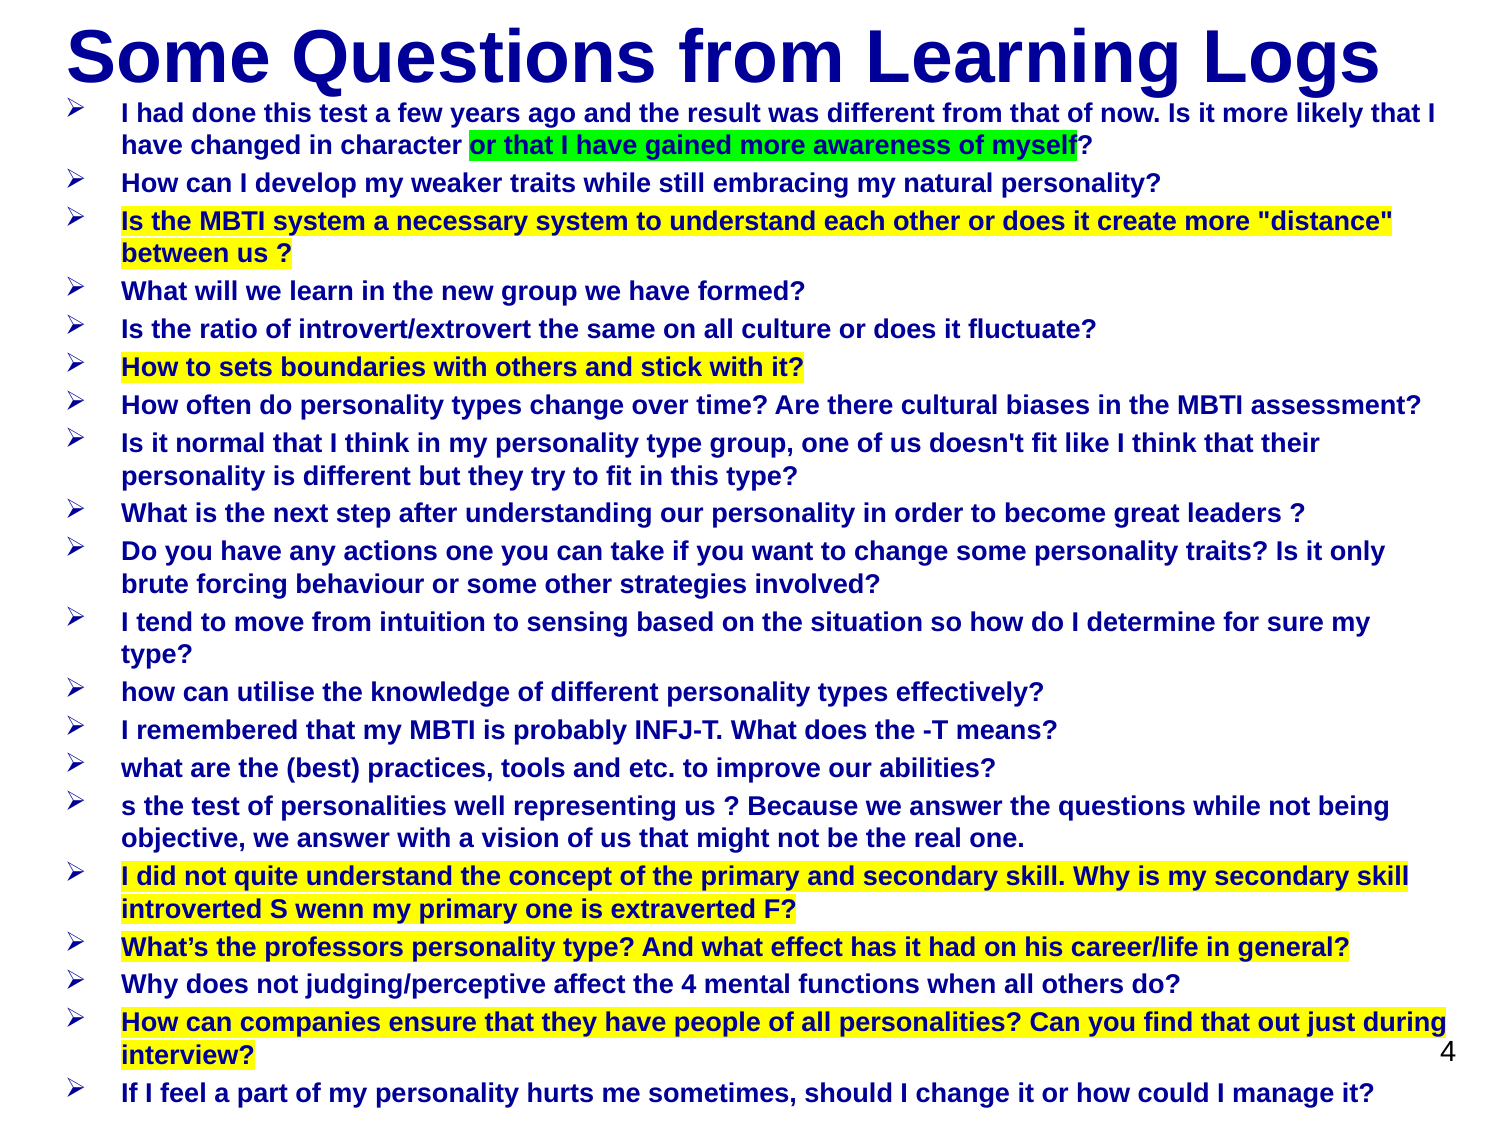

# Some Questions from Learning Logs
I had done this test a few years ago and the result was different from that of now. Is it more likely that I have changed in character or that I have gained more awareness of myself?
How can I develop my weaker traits while still embracing my natural personality?
Is the MBTI system a necessary system to understand each other or does it create more "distance" between us ?
What will we learn in the new group we have formed?
Is the ratio of introvert/extrovert the same on all culture or does it fluctuate?
How to sets boundaries with others and stick with it?
How often do personality types change over time? Are there cultural biases in the MBTI assessment?
Is it normal that I think in my personality type group, one of us doesn't fit like I think that their personality is different but they try to fit in this type?
What is the next step after understanding our personality in order to become great leaders ?
Do you have any actions one you can take if you want to change some personality traits? Is it only brute forcing behaviour or some other strategies involved?
I tend to move from intuition to sensing based on the situation so how do I determine for sure my type?
how can utilise the knowledge of different personality types effectively?
I remembered that my MBTI is probably INFJ-T. What does the -T means?
what are the (best) practices, tools and etc. to improve our abilities?
s the test of personalities well representing us ? Because we answer the questions while not being objective, we answer with a vision of us that might not be the real one.
I did not quite understand the concept of the primary and secondary skill. Why is my secondary skill introverted S wenn my primary one is extraverted F?
What’s the professors personality type? And what effect has it had on his career/life in general?
Why does not judging/perceptive affect the 4 mental functions when all others do?
How can companies ensure that they have people of all personalities? Can you find that out just during interview?
If I feel a part of my personality hurts me sometimes, should I change it or how could I manage it?

4